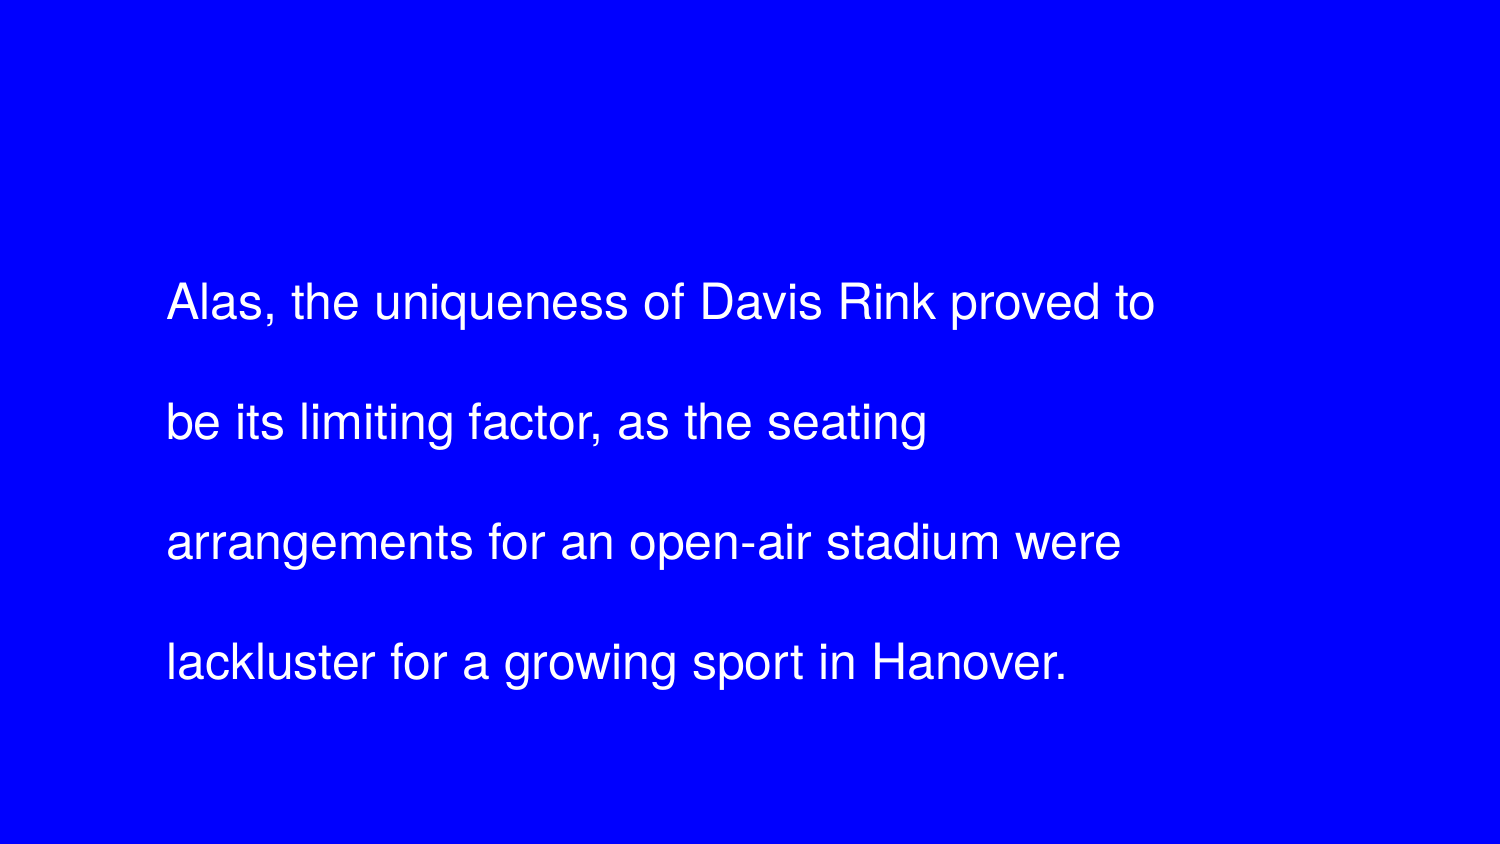

Alas, the uniqueness of Davis Rink proved to be its limiting factor, as the seating arrangements for an open-air stadium were lackluster for a growing sport in Hanover.